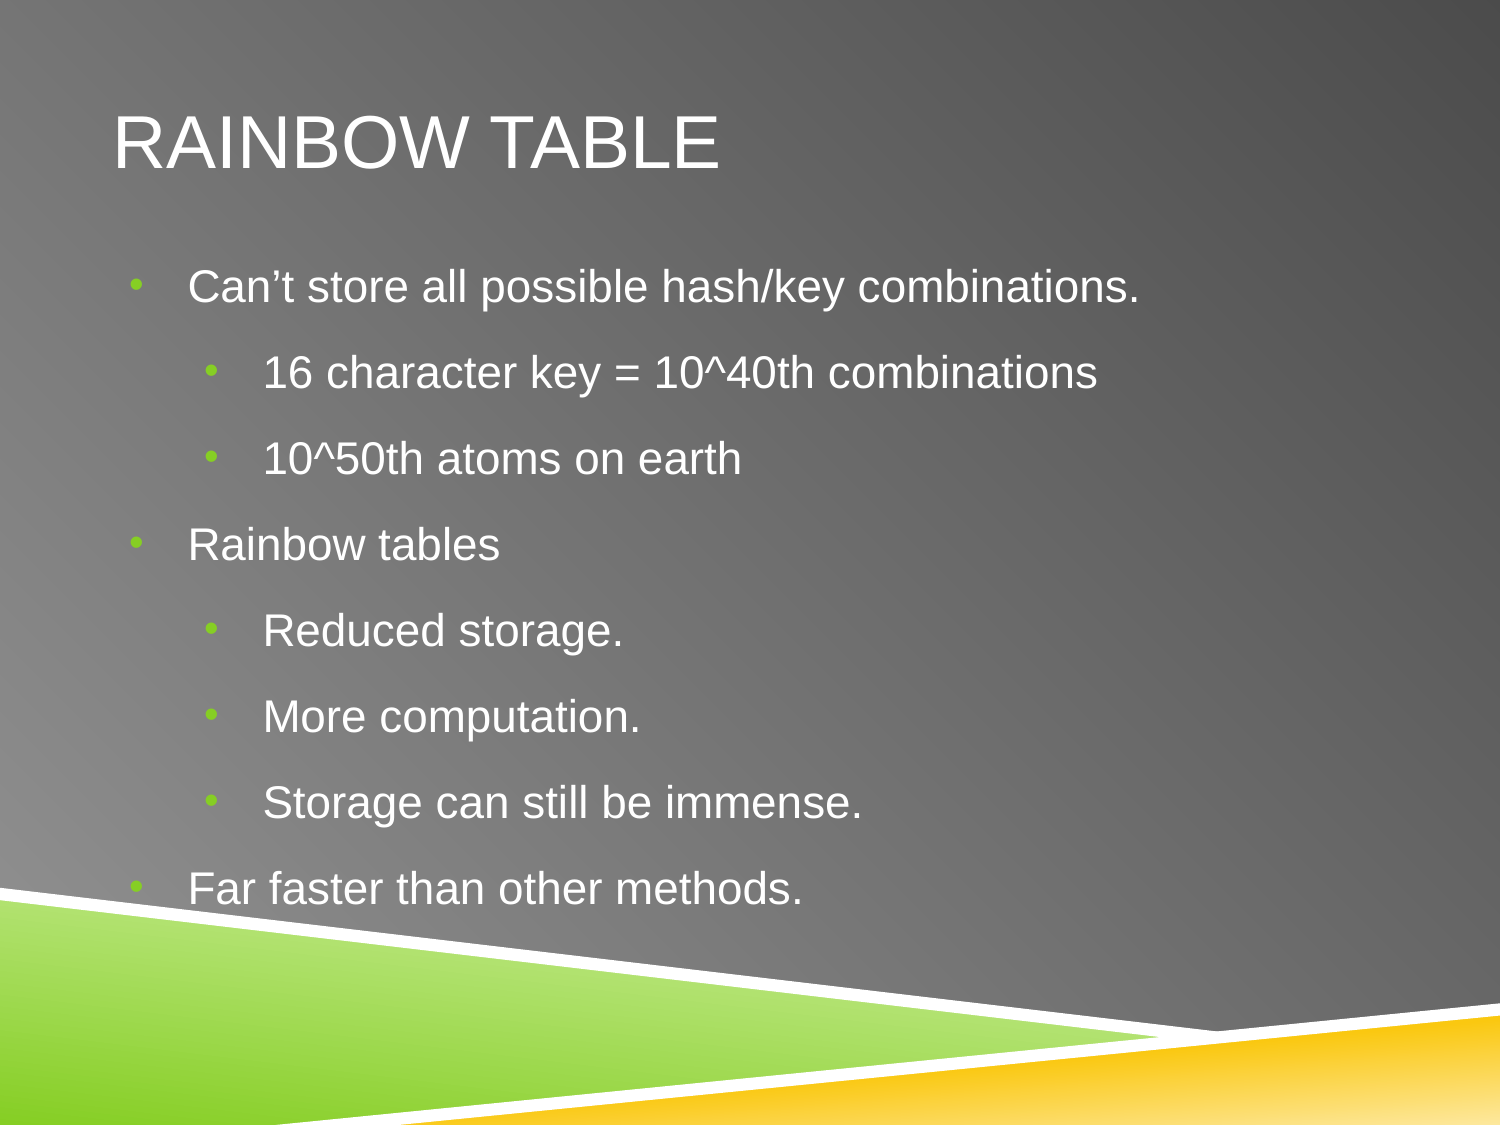

# RAINBOW TABLE
Can’t store all possible hash/key combinations.
16 character key = 10^40th combinations
10^50th atoms on earth
Rainbow tables
Reduced storage.
More computation.
Storage can still be immense.
Far faster than other methods.